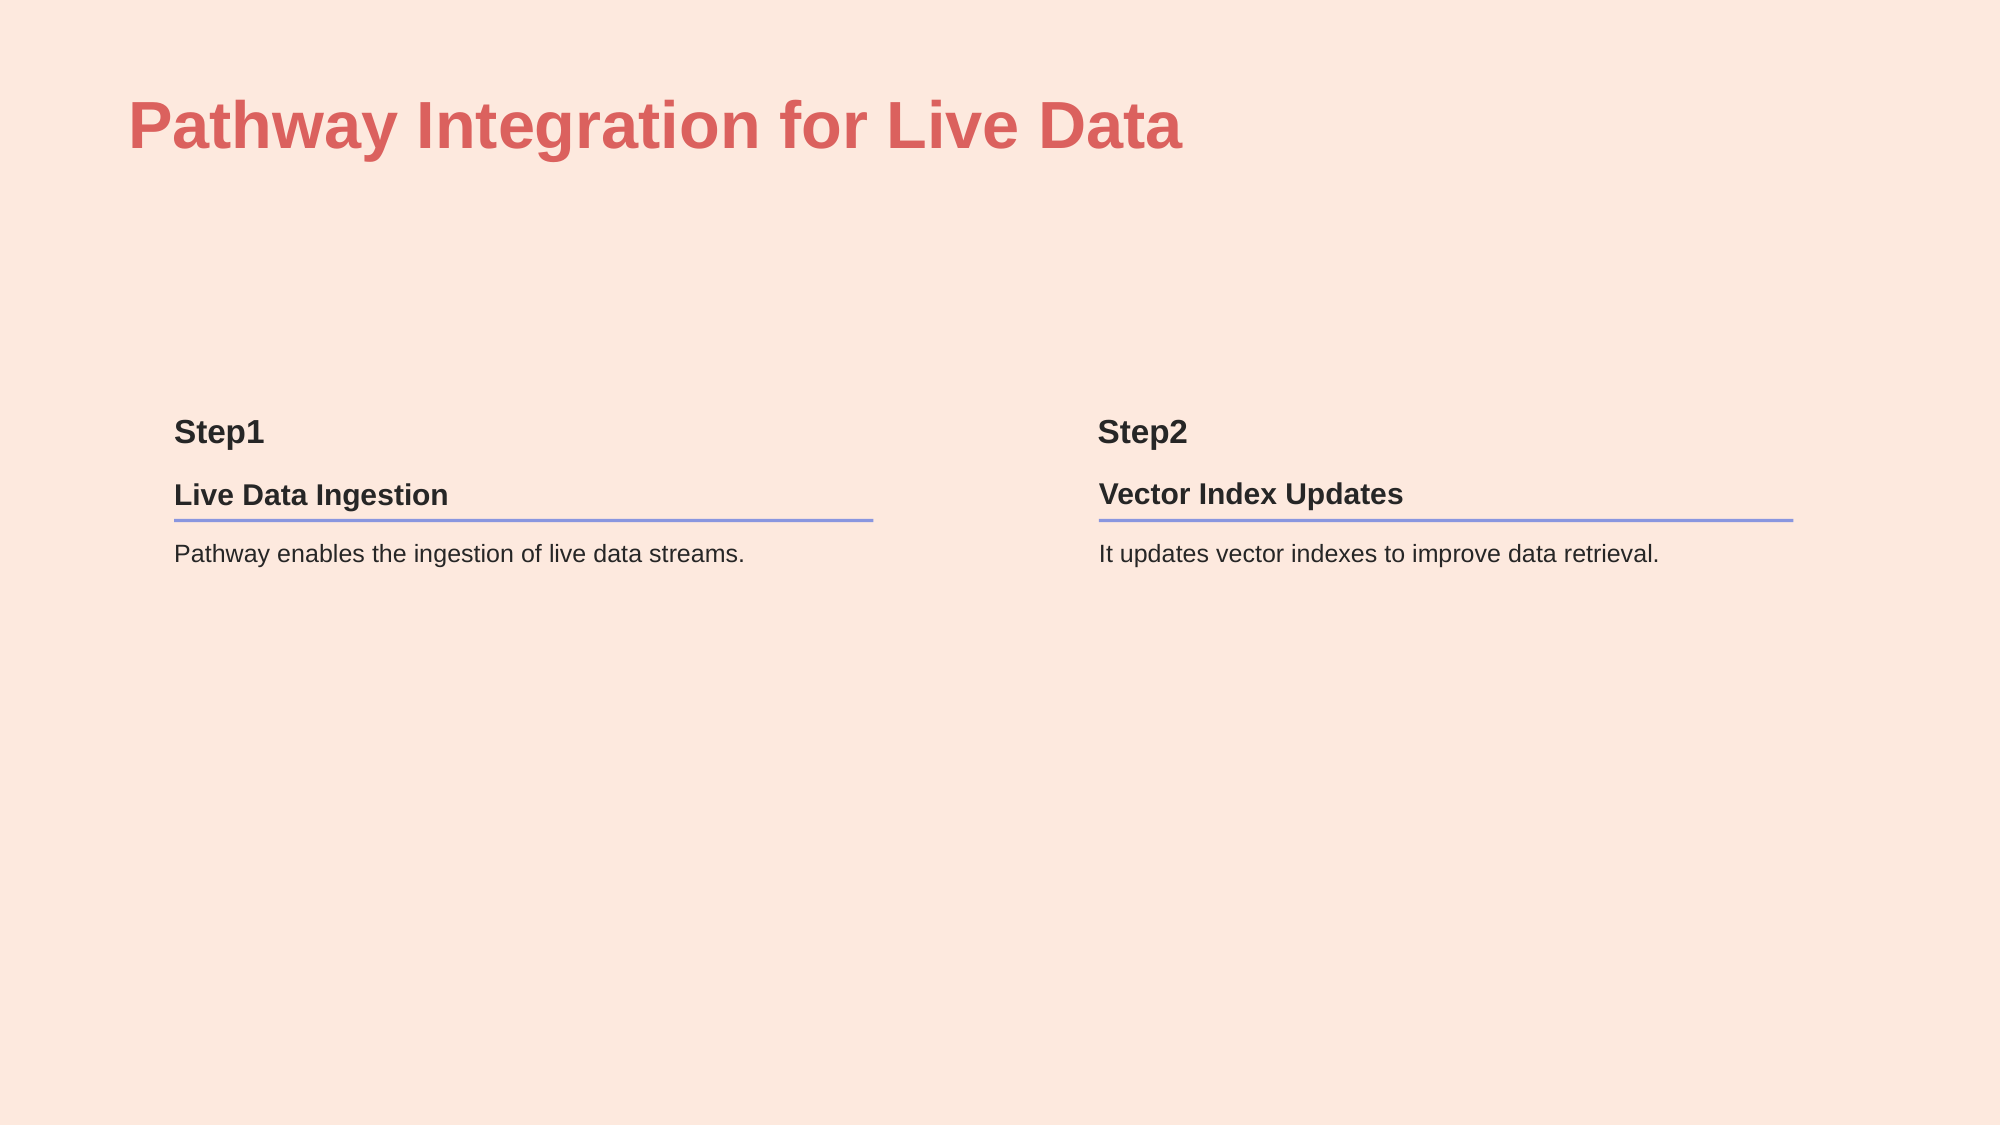

Pathway Integration for Live Data
Step1
Step2
Vector Index Updates
Live Data Ingestion

Pathway enables the ingestion of live data streams.
It updates vector indexes to improve data retrieval.